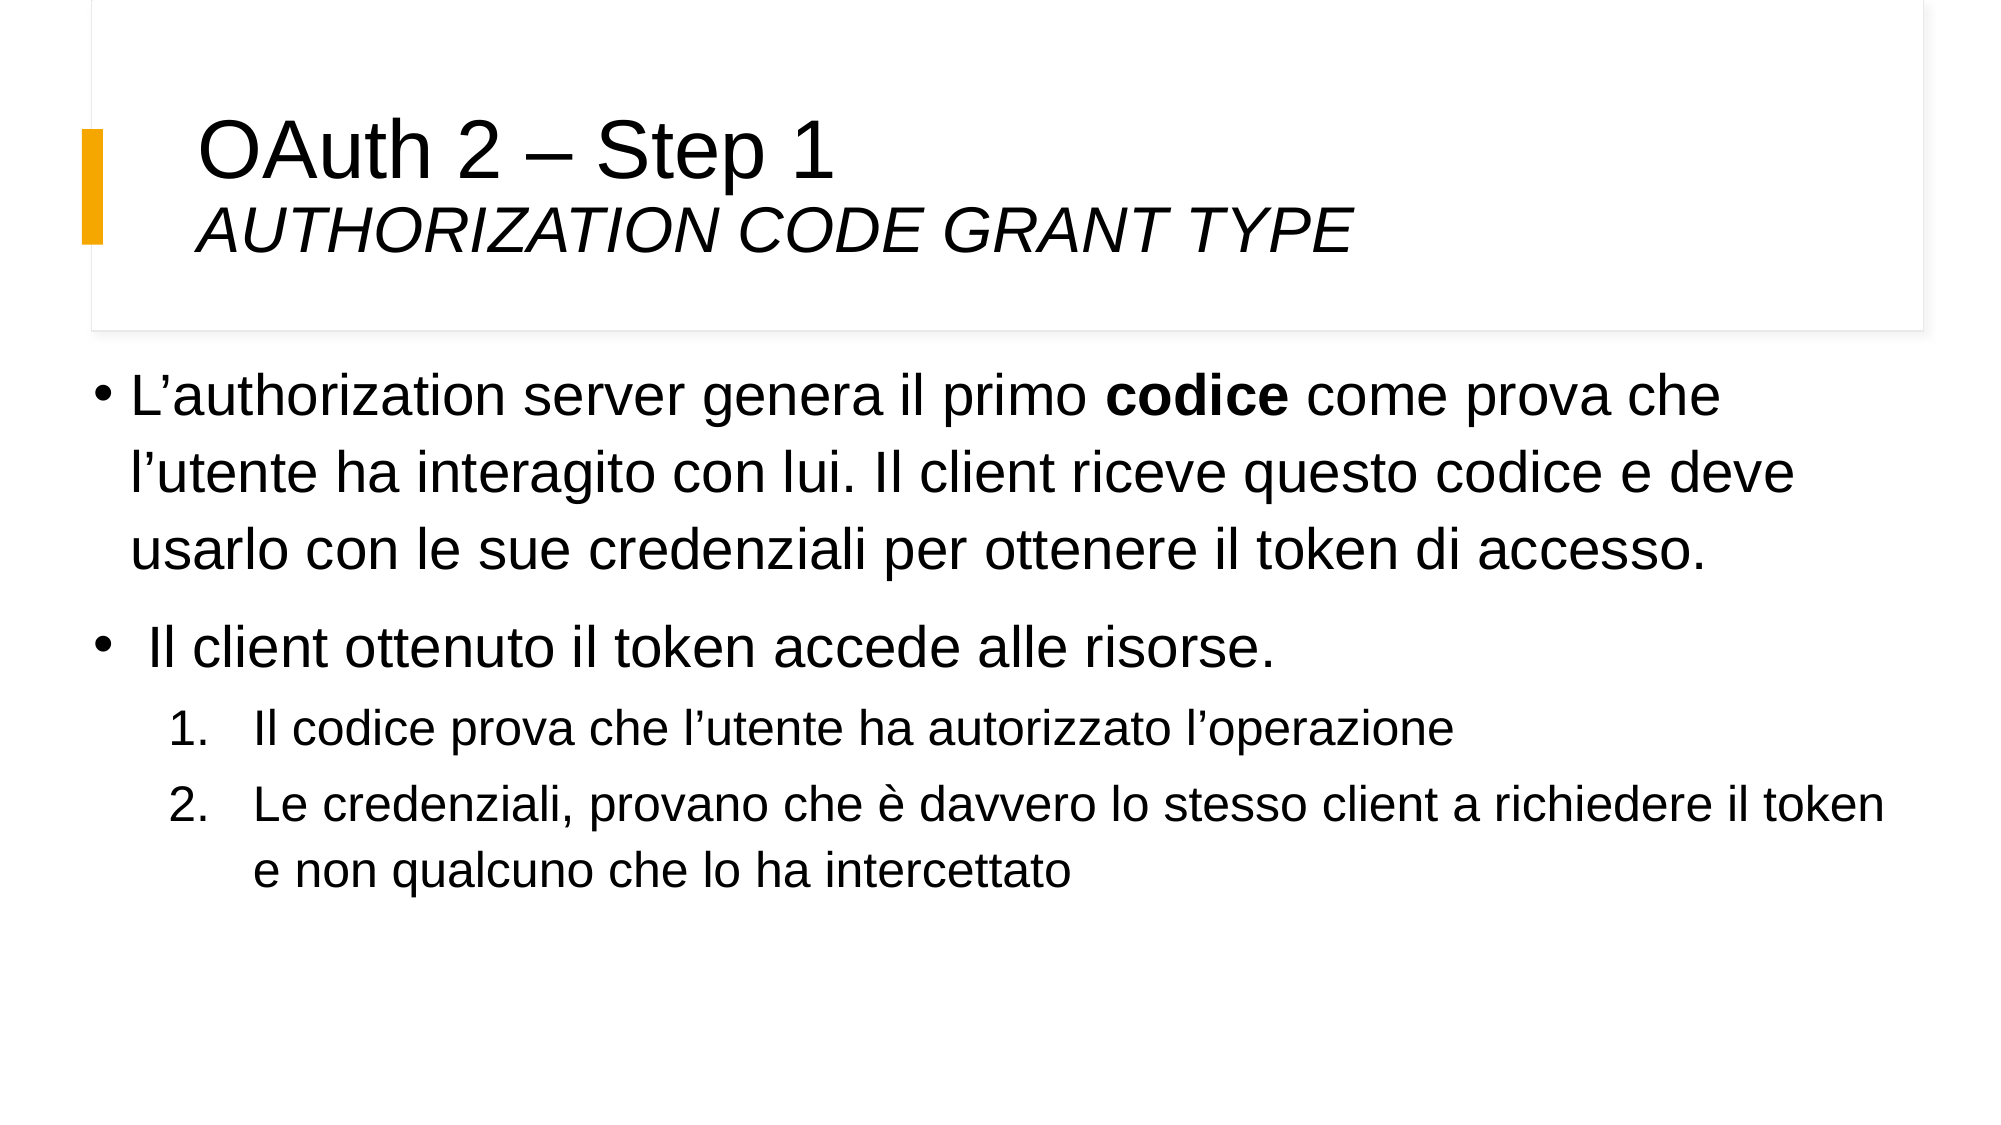

# OAuth 2 – Step 1 AUTHORIZATION CODE GRANT TYPE
L’authorization server genera il primo codice come prova che l’utente ha interagito con lui. Il client riceve questo codice e deve usarlo con le sue credenziali per ottenere il token di accesso.
 Il client ottenuto il token accede alle risorse.
Il codice prova che l’utente ha autorizzato l’operazione
Le credenziali, provano che è davvero lo stesso client a richiedere il token e non qualcuno che lo ha intercettato